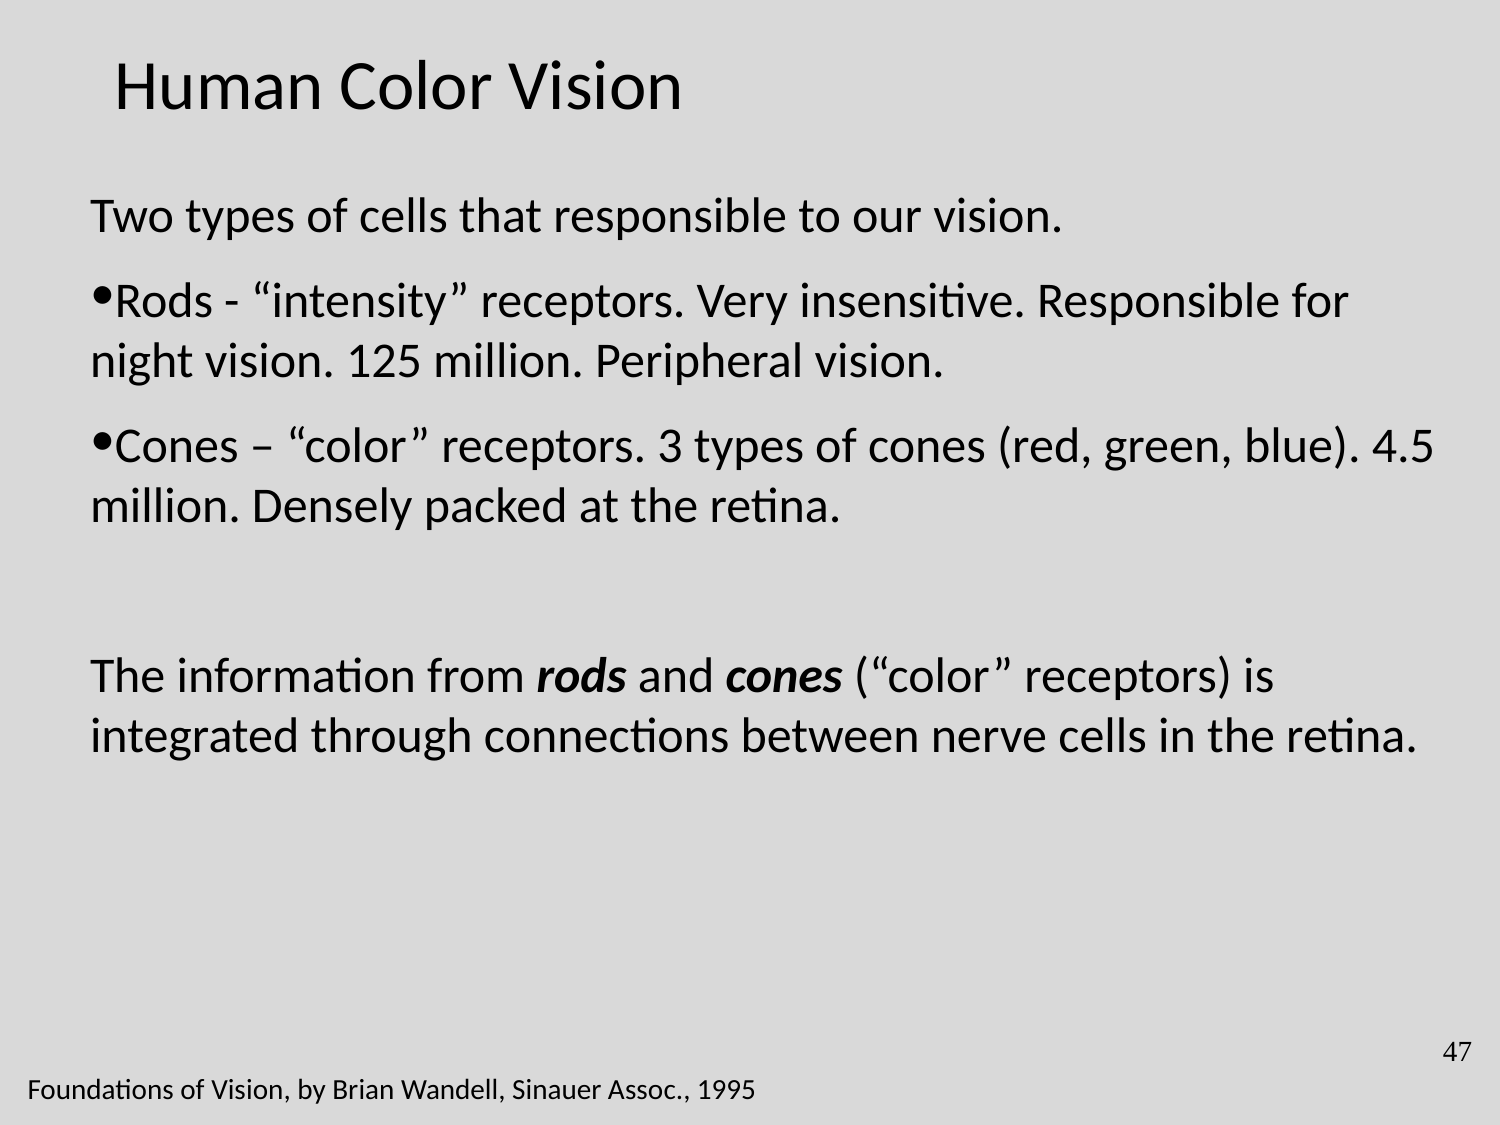

Human Color Vision
Two types of cells that responsible to our vision.
Rods - “intensity” receptors. Very insensitive. Responsible for night vision. 125 million. Peripheral vision.
Cones – “color” receptors. 3 types of cones (red, green, blue). 4.5 million. Densely packed at the retina.

The information from rods and cones (“color” receptors) is integrated through connections between nerve cells in the retina.
47
Foundations of Vision, by Brian Wandell, Sinauer Assoc., 1995